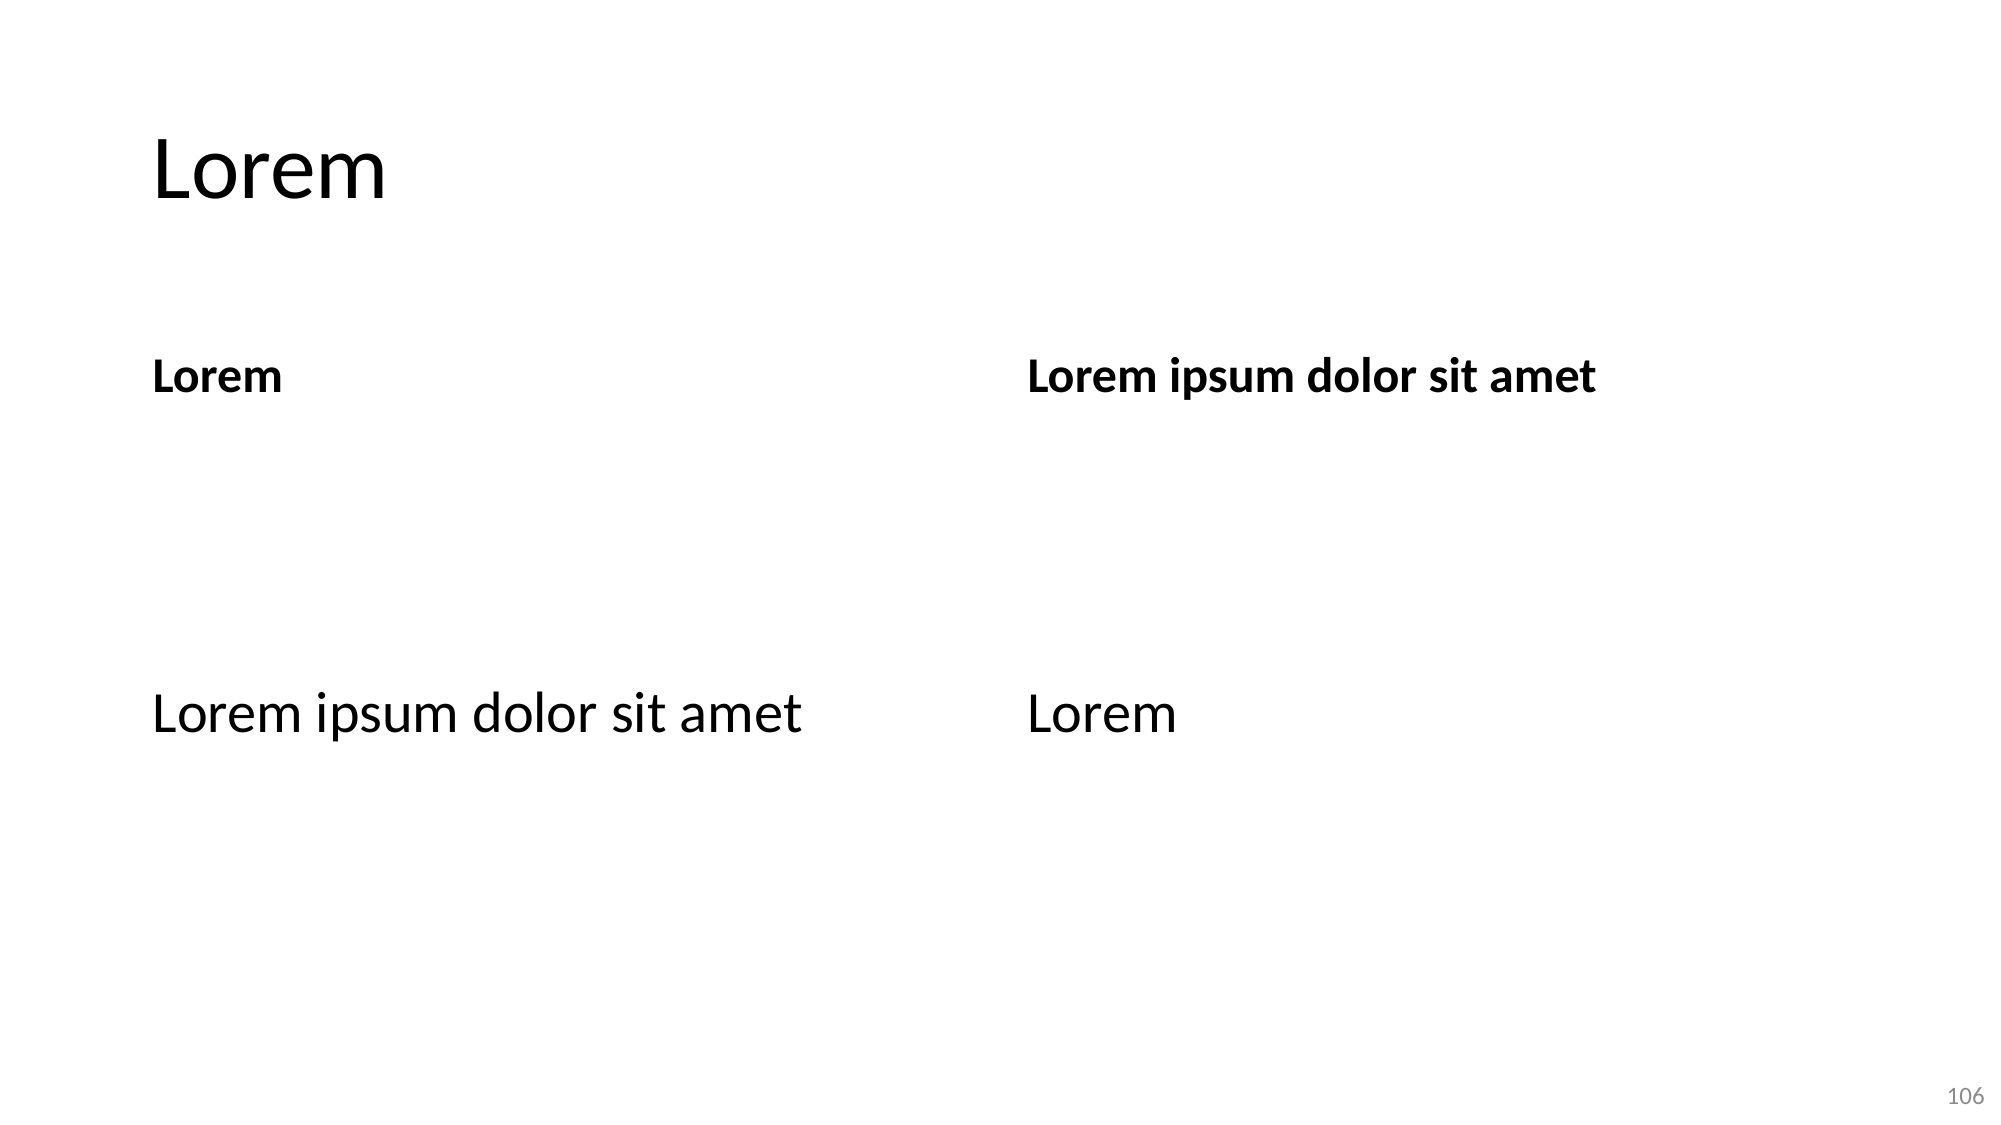

# Lorem
Lorem
Lorem ipsum dolor sit amet
Lorem ipsum dolor sit amet
Lorem
106